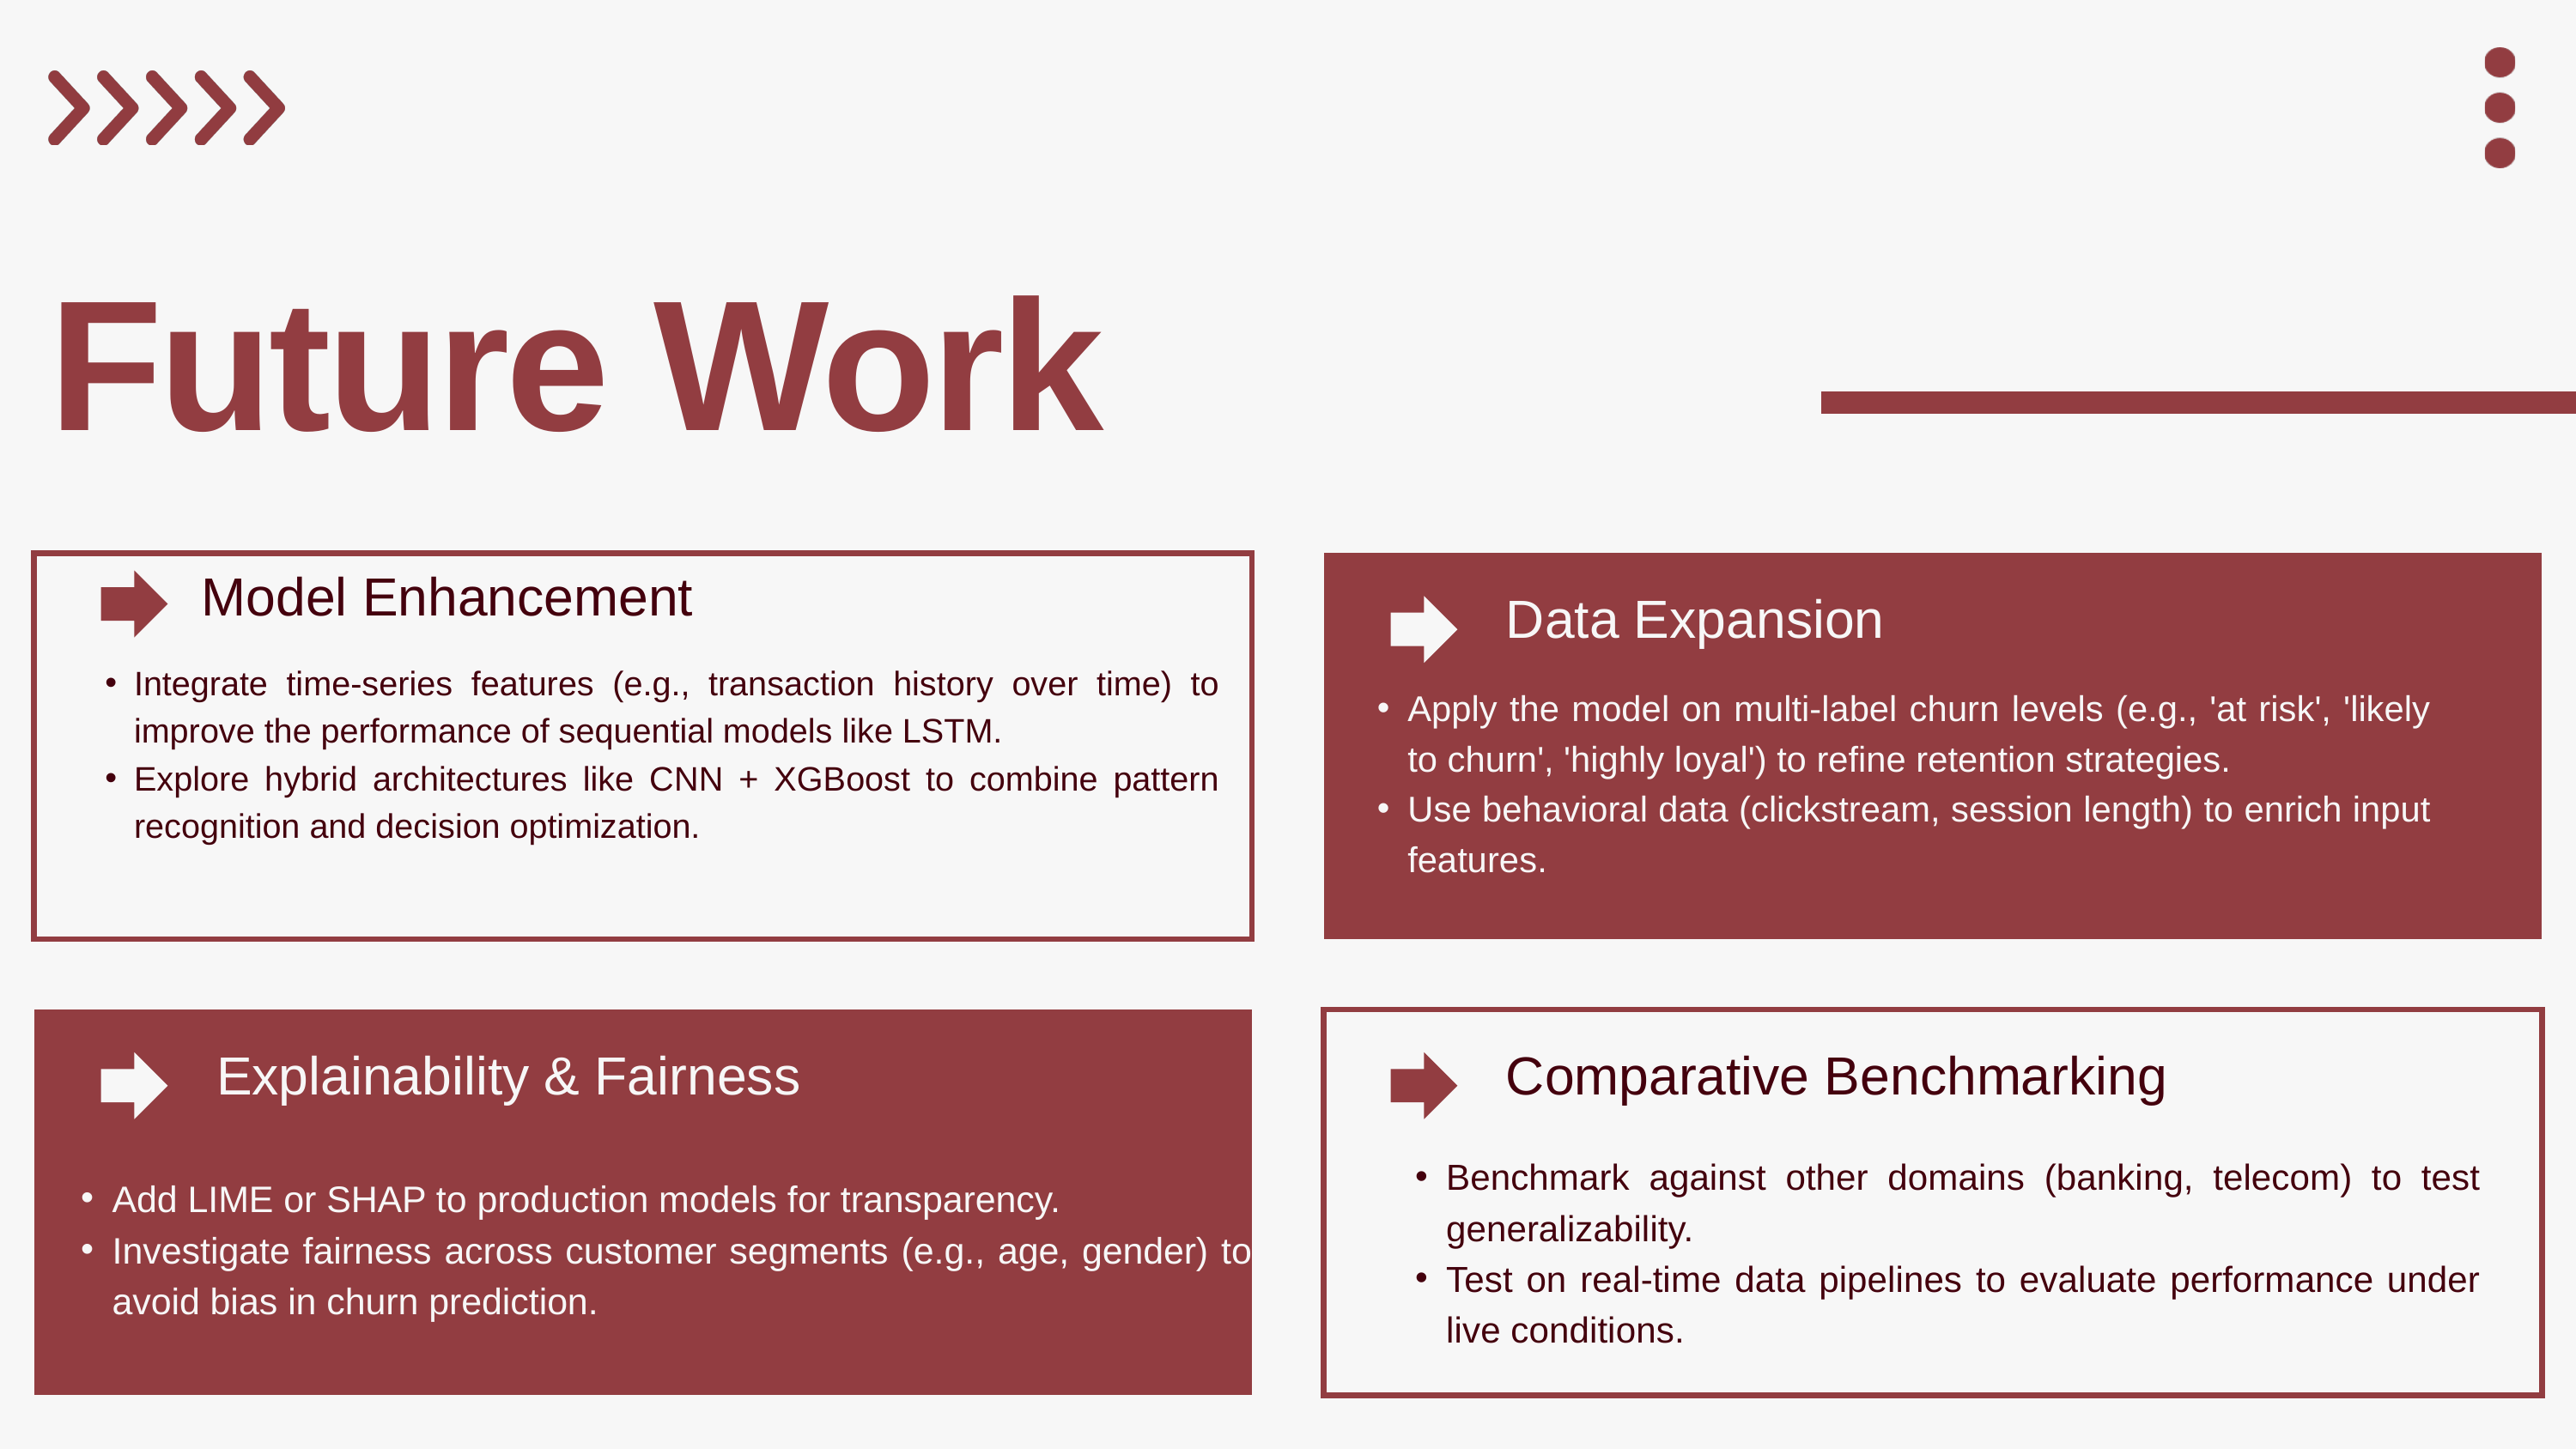

Future Work

Model Enhancement

Data Expansion
Integrate time-series features (e.g., transaction history over time) to improve the performance of sequential models like LSTM.
Explore hybrid architectures like CNN + XGBoost to combine pattern recognition and decision optimization.

Apply the model on multi-label churn levels (e.g., 'at risk', 'likely to churn', 'highly loyal') to refine retention strategies.
Use behavioral data (clickstream, session length) to enrich input features.

Explainability & Fairness
Comparative Benchmarking
Benchmark against other domains (banking, telecom) to test generalizability.
Test on real-time data pipelines to evaluate performance under live conditions.

Add LIME or SHAP to production models for transparency.
Investigate fairness across customer segments (e.g., age, gender) to avoid bias in churn prediction.